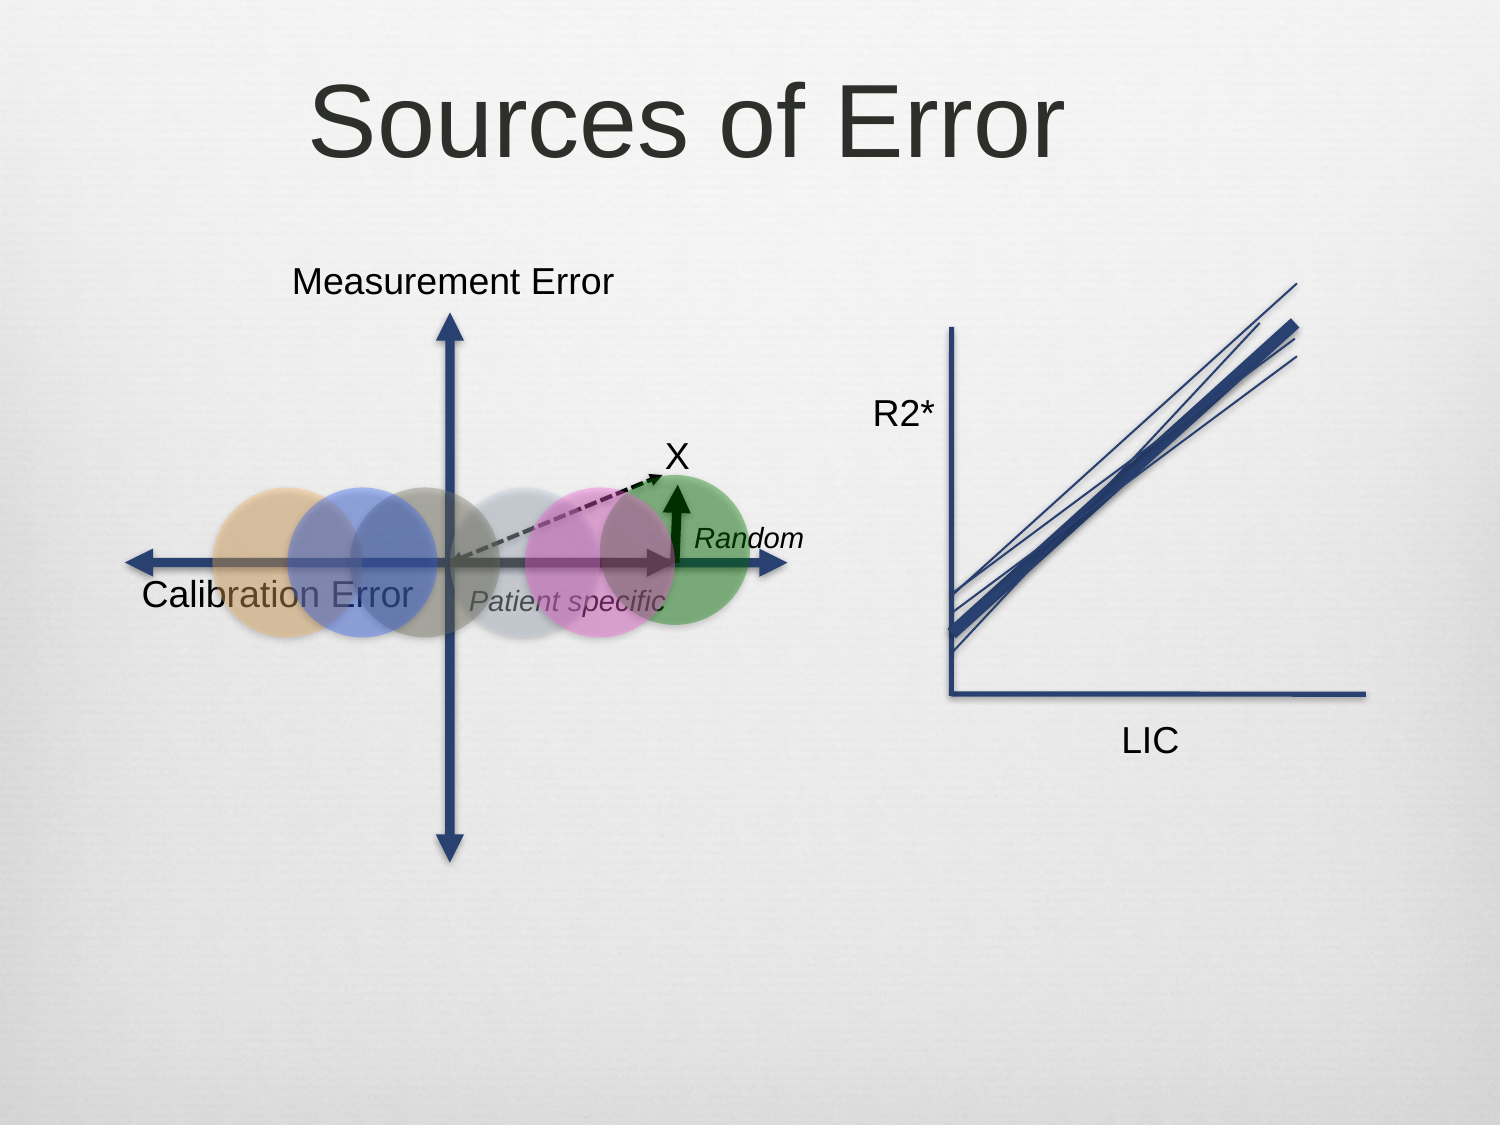

# Sources of Error
Measurement Error
R2*
LIC
X

Random

Calibration Error
Patient specific